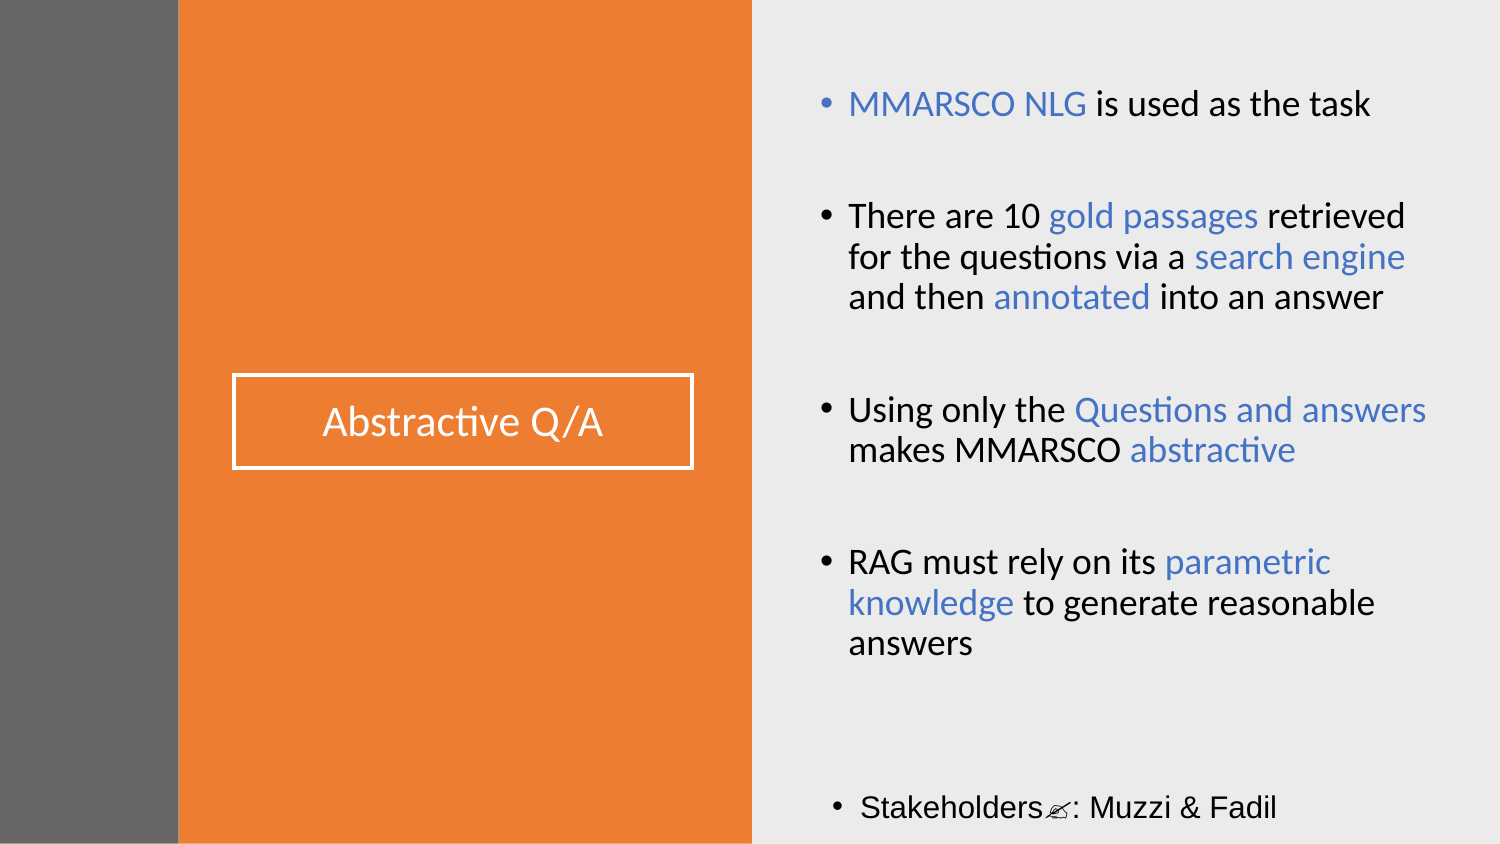

MMARSCO NLG is used as the task

There are 10 gold passages retrieved for the questions via a search engine and then annotated into an answer

Using only the Questions and answers makes MMARSCO abstractive

RAG must rely on its parametric knowledge to generate reasonable answers

# Abstractive Q/A
Stakeholders✍️: Muzzi & Fadil